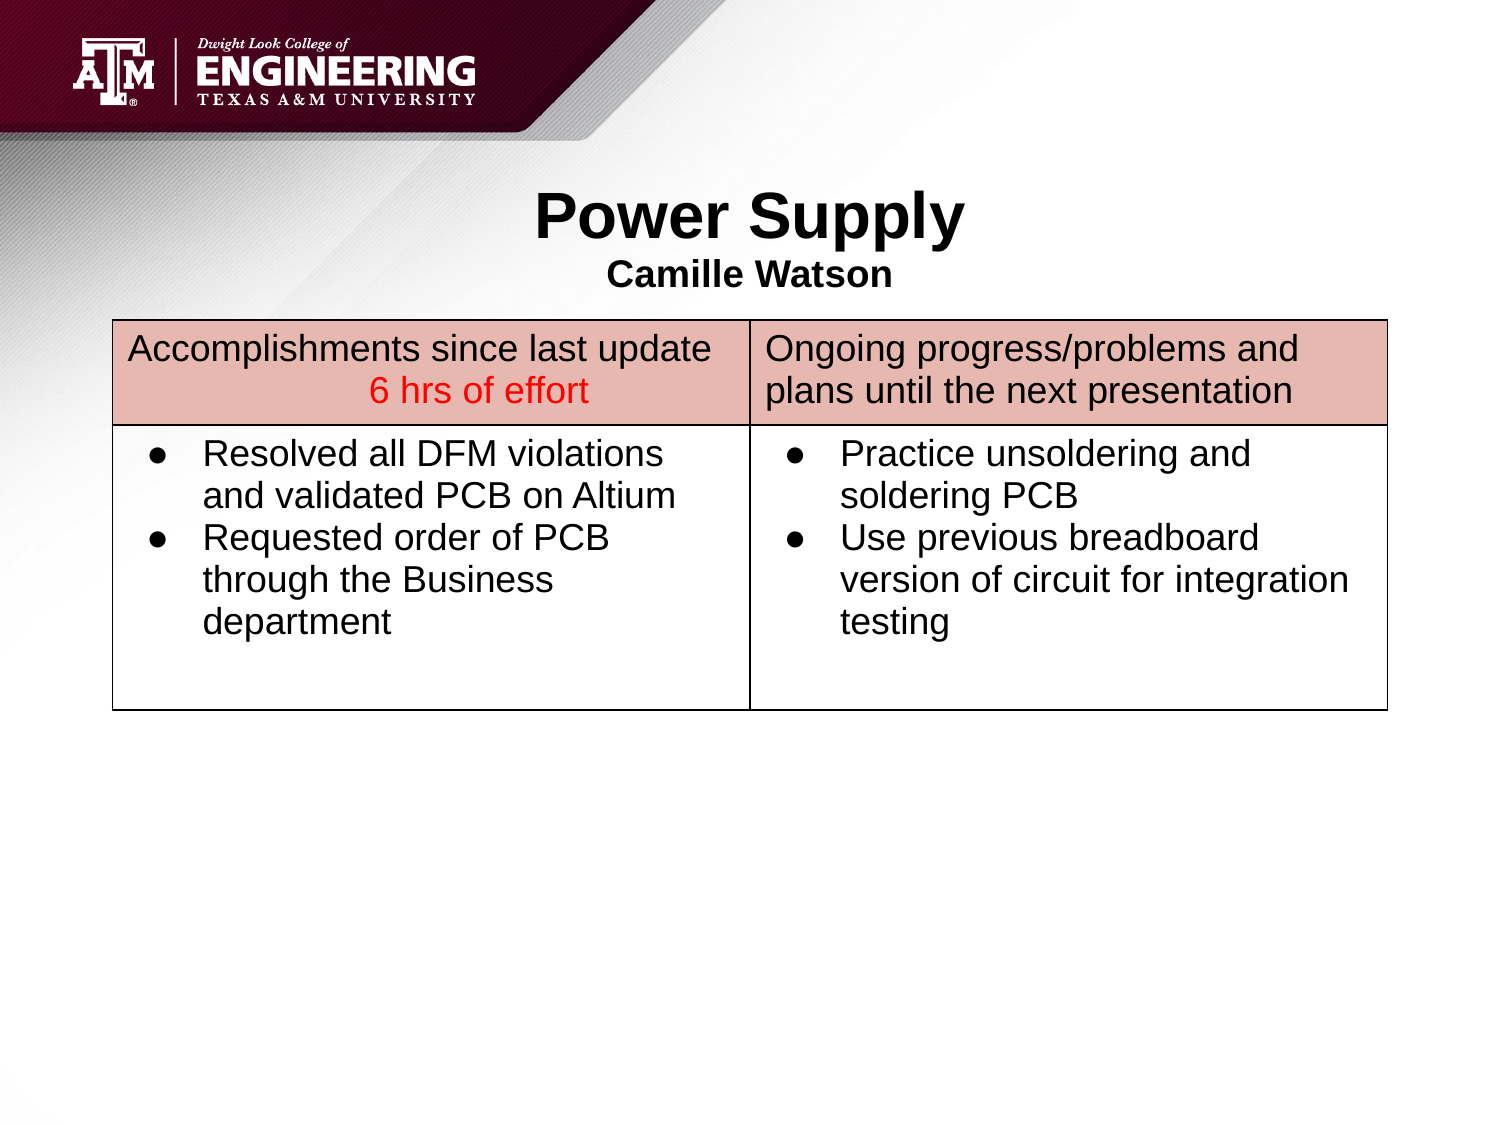

# Power Supply
Camille Watson
| Accomplishments since last update 6 hrs of effort | Ongoing progress/problems and plans until the next presentation |
| --- | --- |
| Resolved all DFM violations and validated PCB on Altium Requested order of PCB through the Business department | Practice unsoldering and soldering PCB Use previous breadboard version of circuit for integration testing |